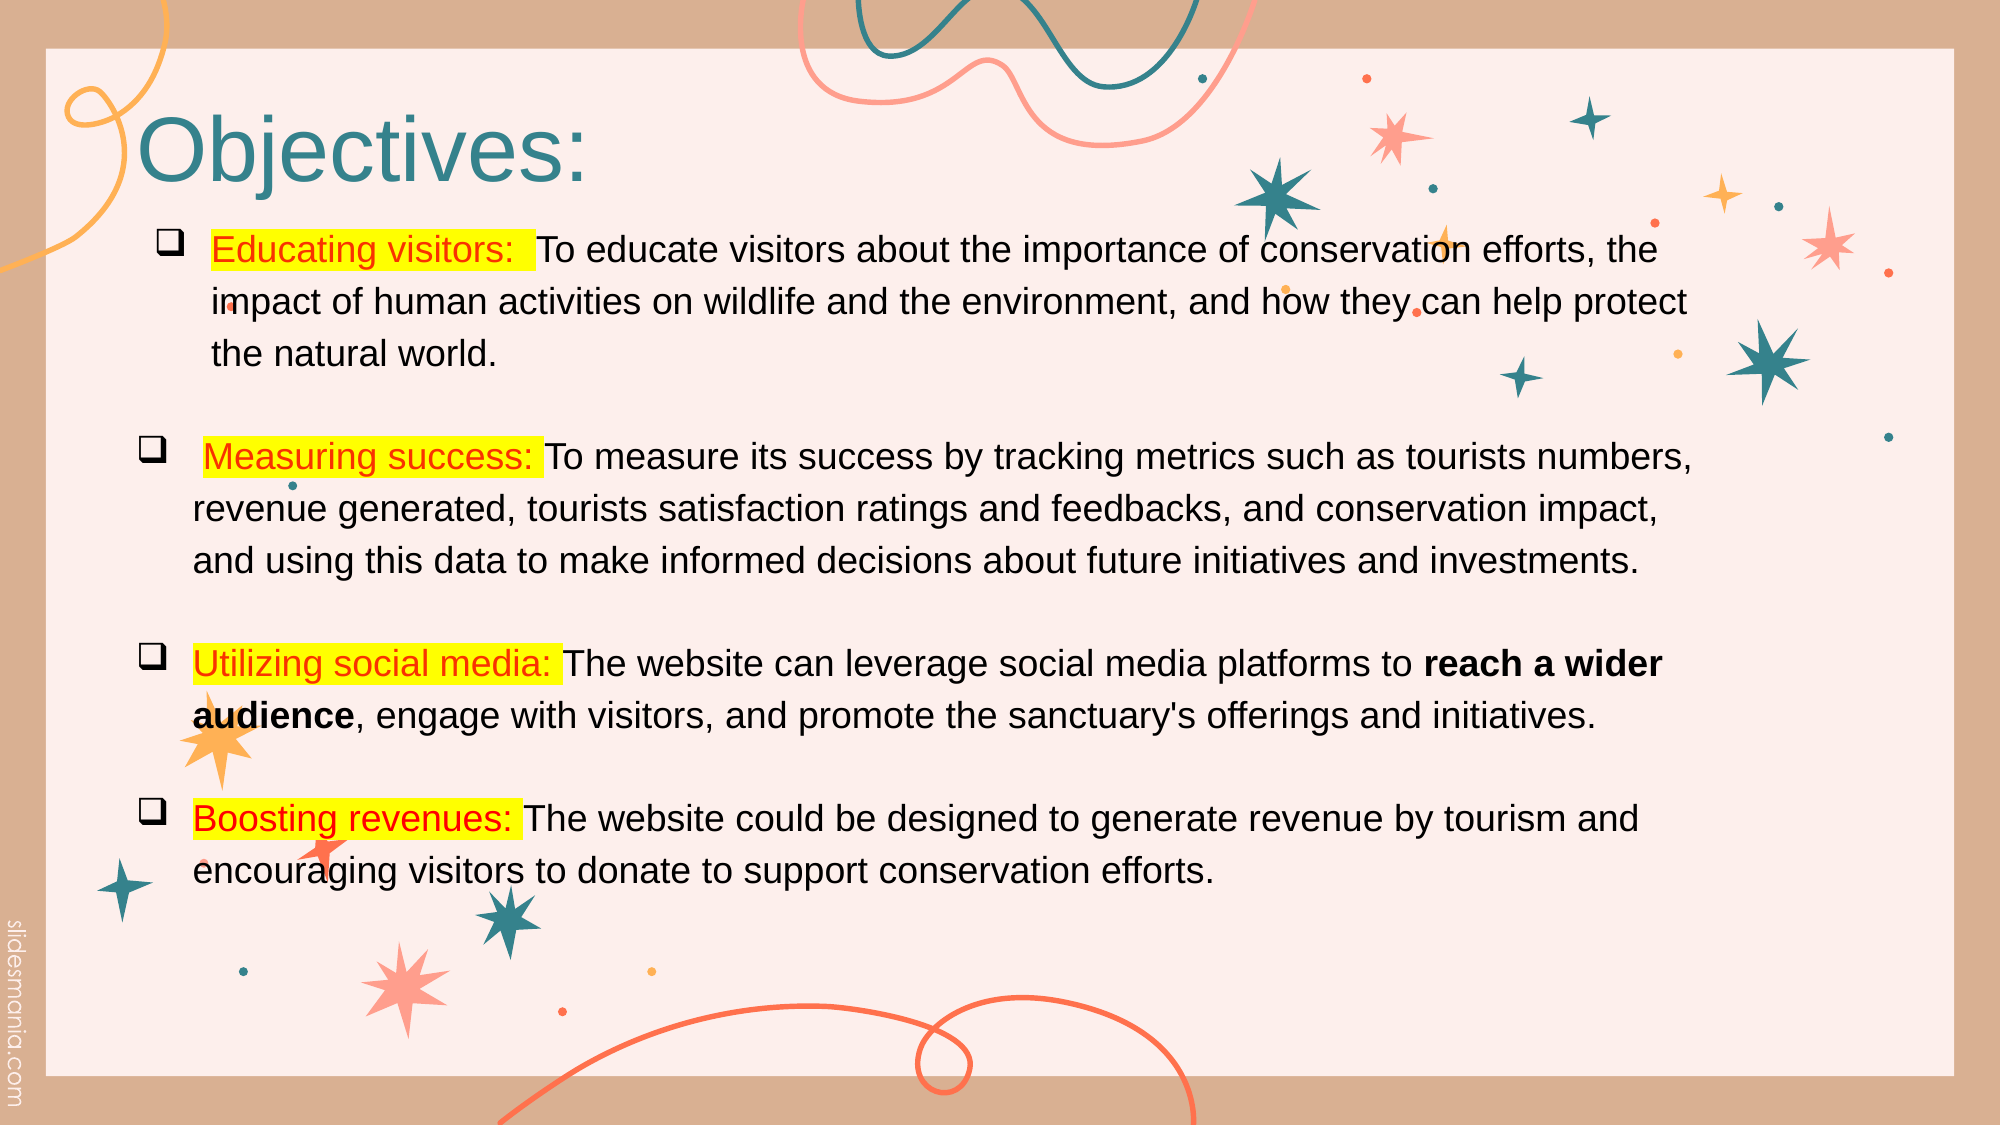

# Objectives:
Educating visitors:  To educate visitors about the importance of conservation efforts, the impact of human activities on wildlife and the environment, and how they can help protect the natural world.

 Measuring success: To measure its success by tracking metrics such as tourists numbers, revenue generated, tourists satisfaction ratings and feedbacks, and conservation impact, and using this data to make informed decisions about future initiatives and investments.

Utilizing social media: The website can leverage social media platforms to reach a wider audience, engage with visitors, and promote the sanctuary's offerings and initiatives.

Boosting revenues: The website could be designed to generate revenue by tourism and encouraging visitors to donate to support conservation efforts.